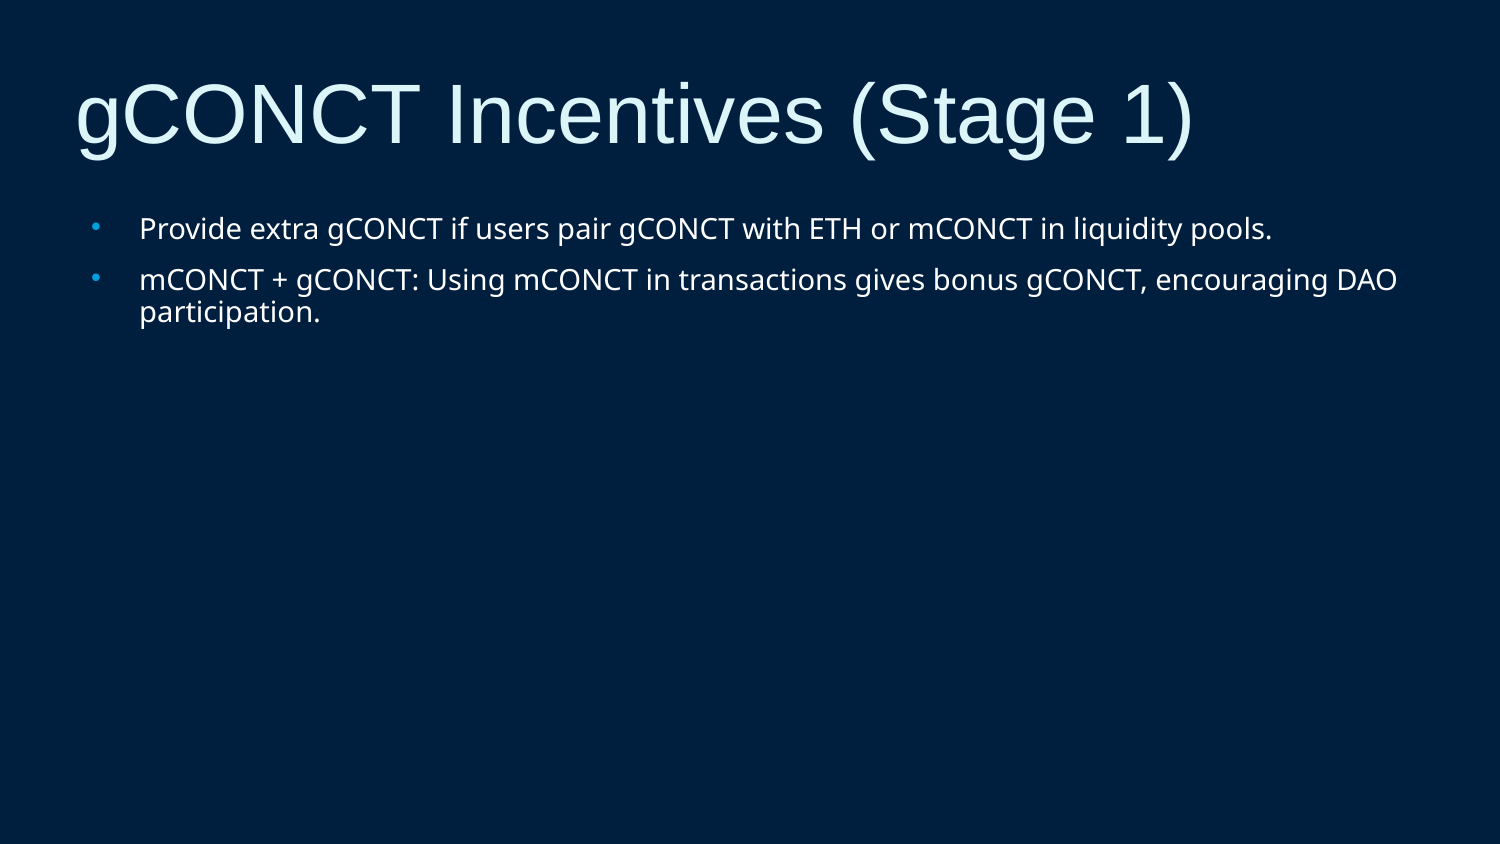

# gCONCT Incentives (Stage 1)
Provide extra gCONCT if users pair gCONCT with ETH or mCONCT in liquidity pools.
mCONCT + gCONCT: Using mCONCT in transactions gives bonus gCONCT, encouraging DAO participation.